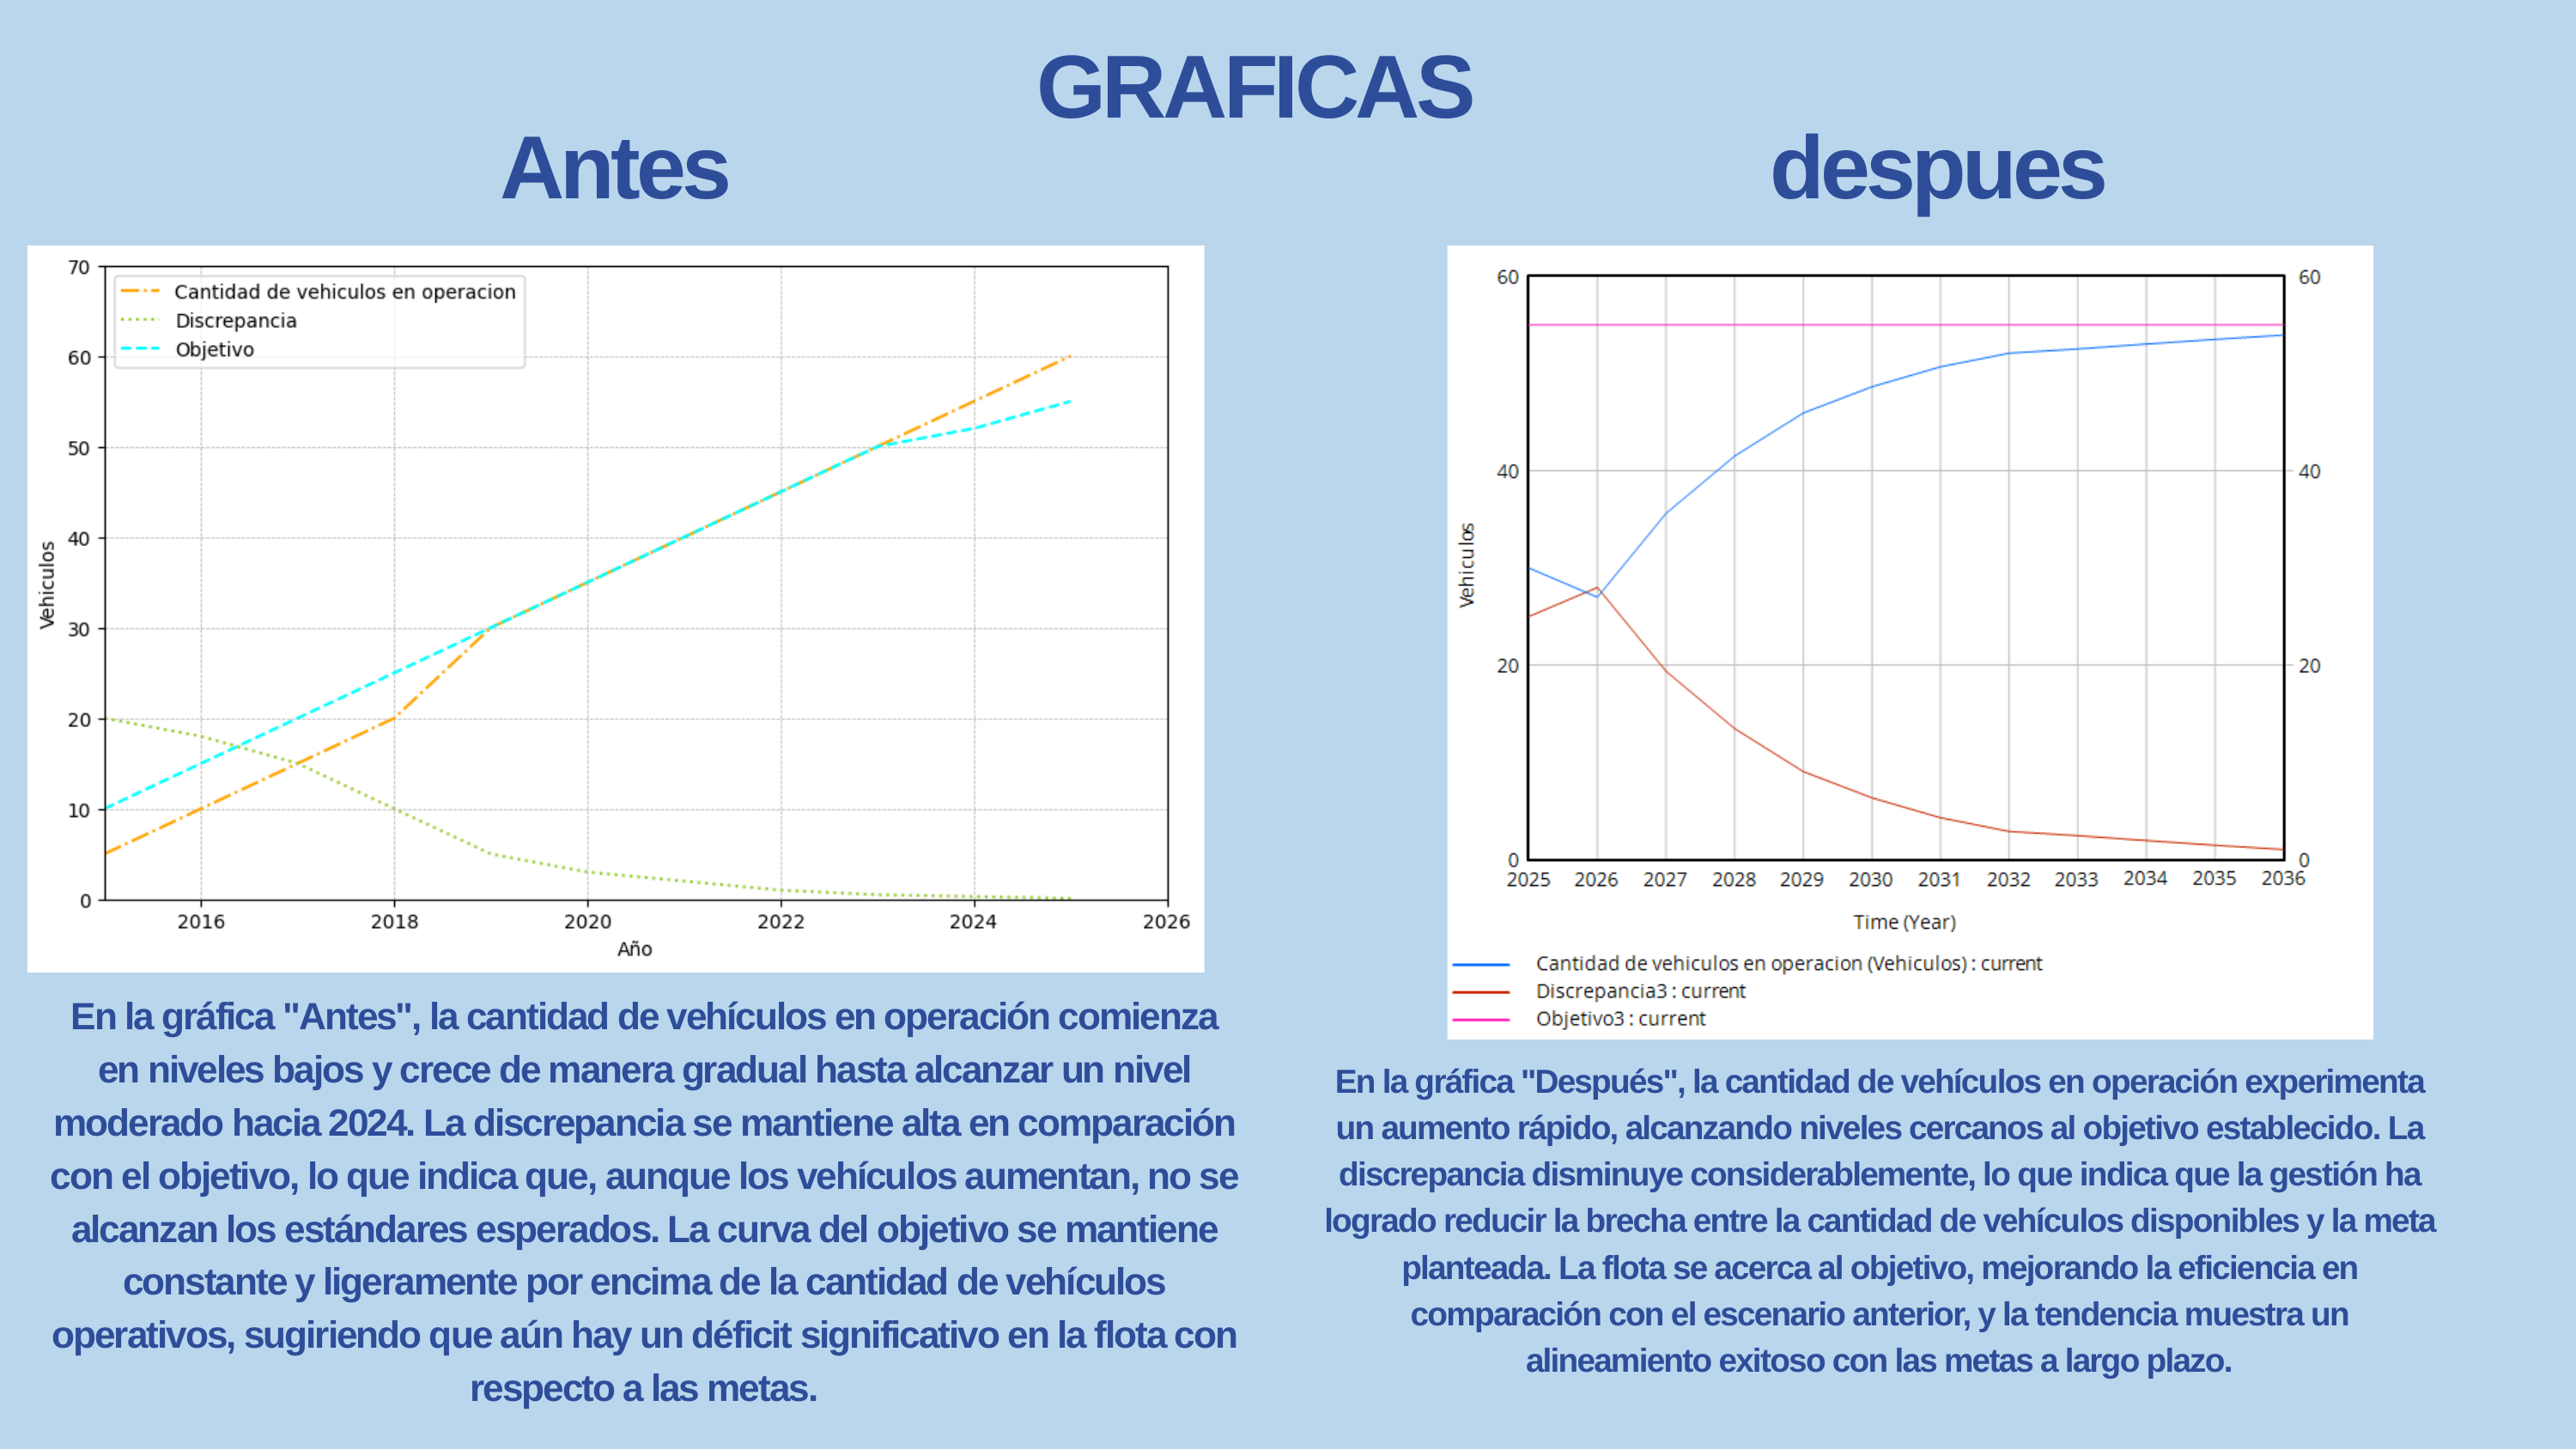

GRAFICAS
Antes
despues

En la gráfica "Antes", la cantidad de vehículos en operación comienza en niveles bajos y crece de manera gradual hasta alcanzar un nivel moderado hacia 2024. La discrepancia se mantiene alta en comparación con el objetivo, lo que indica que, aunque los vehículos aumentan, no se alcanzan los estándares esperados. La curva del objetivo se mantiene constante y ligeramente por encima de la cantidad de vehículos operativos, sugiriendo que aún hay un déficit significativo en la flota con respecto a las metas.
En la gráfica "Después", la cantidad de vehículos en operación experimenta un aumento rápido, alcanzando niveles cercanos al objetivo establecido. La discrepancia disminuye considerablemente, lo que indica que la gestión ha logrado reducir la brecha entre la cantidad de vehículos disponibles y la meta planteada. La flota se acerca al objetivo, mejorando la eficiencia en comparación con el escenario anterior, y la tendencia muestra un alineamiento exitoso con las metas a largo plazo.